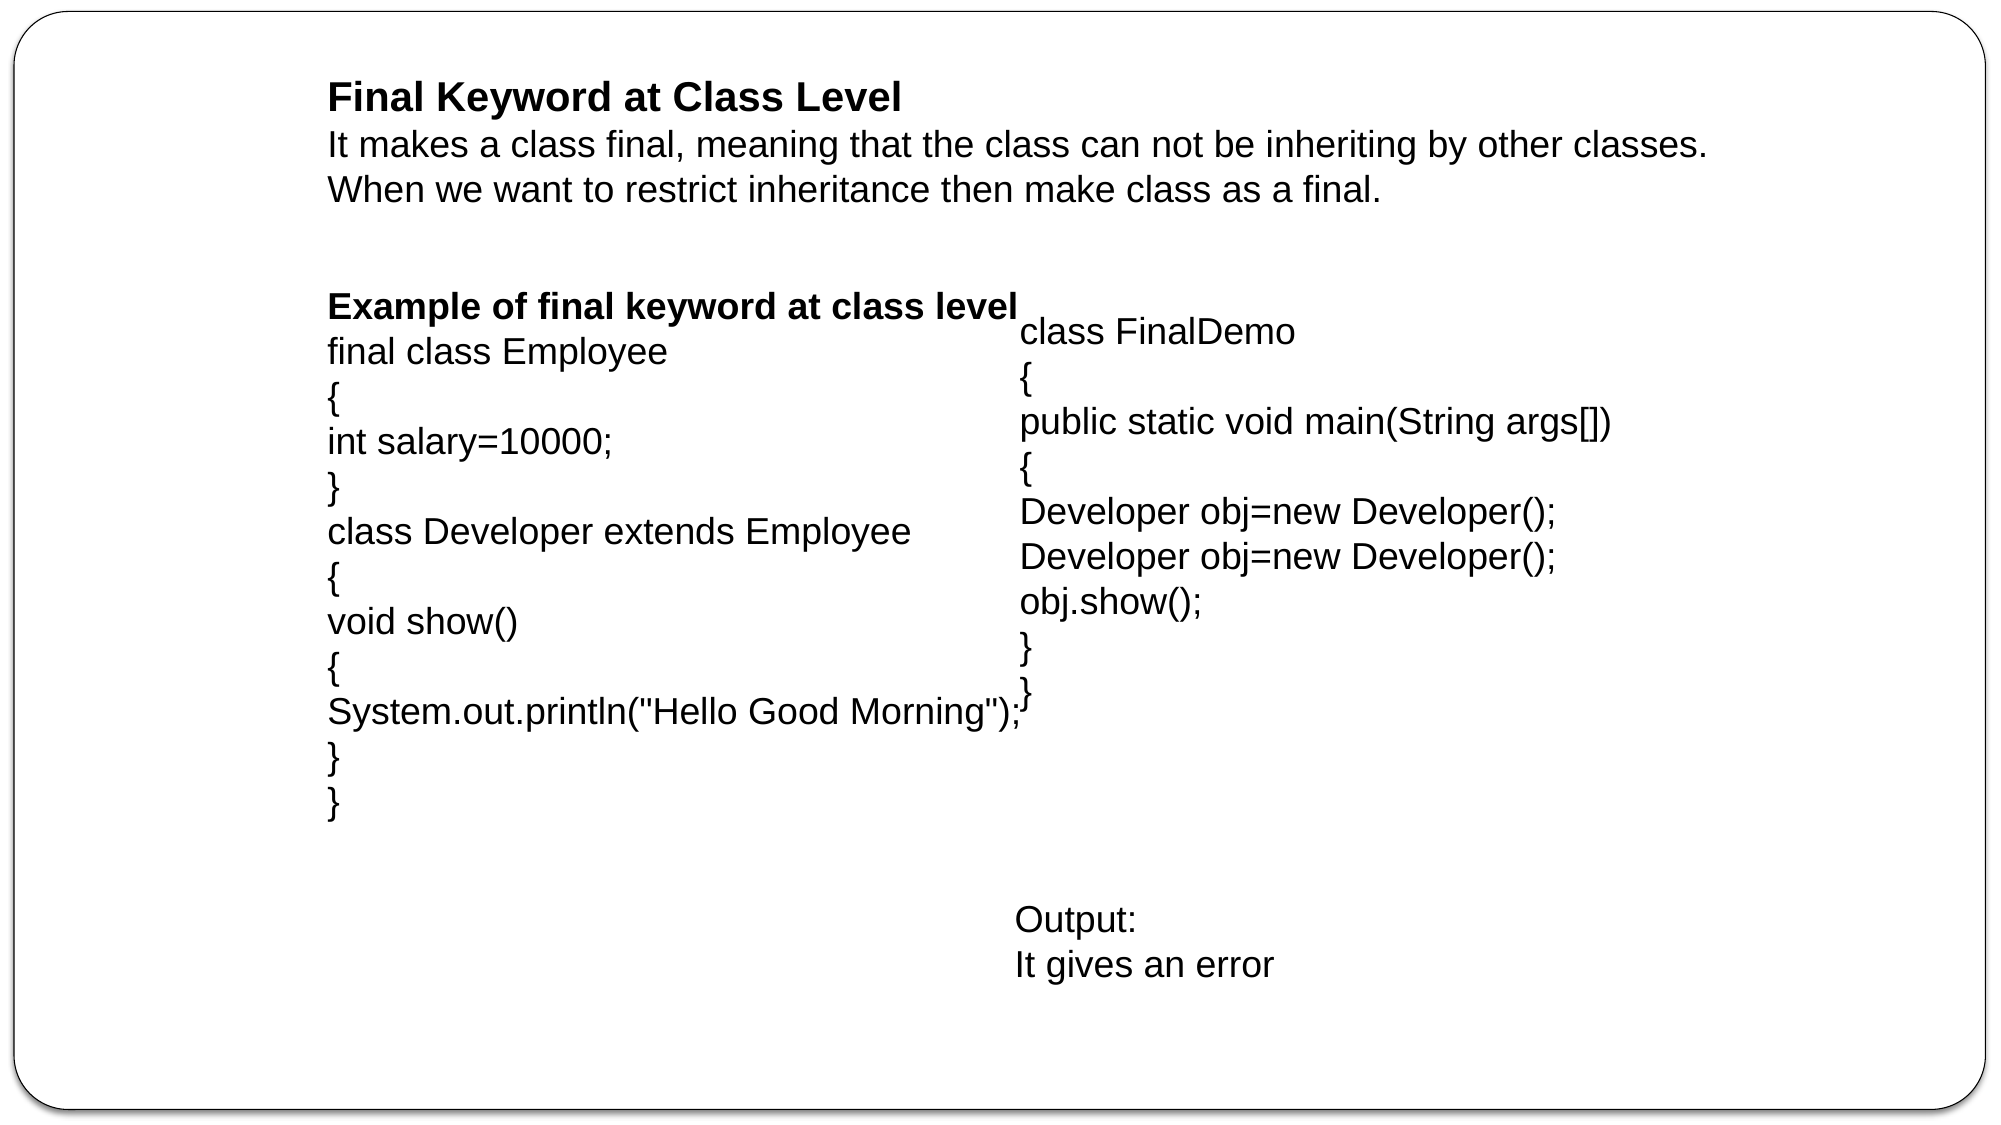

Final Keyword at Class Level
It makes a class final, meaning that the class can not be inheriting by other classes. When we want to restrict inheritance then make class as a final.
Example of final keyword at class level
final class Employee
{
int salary=10000;
}
class Developer extends Employee
{
void show()
{
System.out.println("Hello Good Morning");
}
}
class FinalDemo
{
public static void main(String args[])
{
Developer obj=new Developer();
Developer obj=new Developer();
obj.show();
}
}
Output:
It gives an error